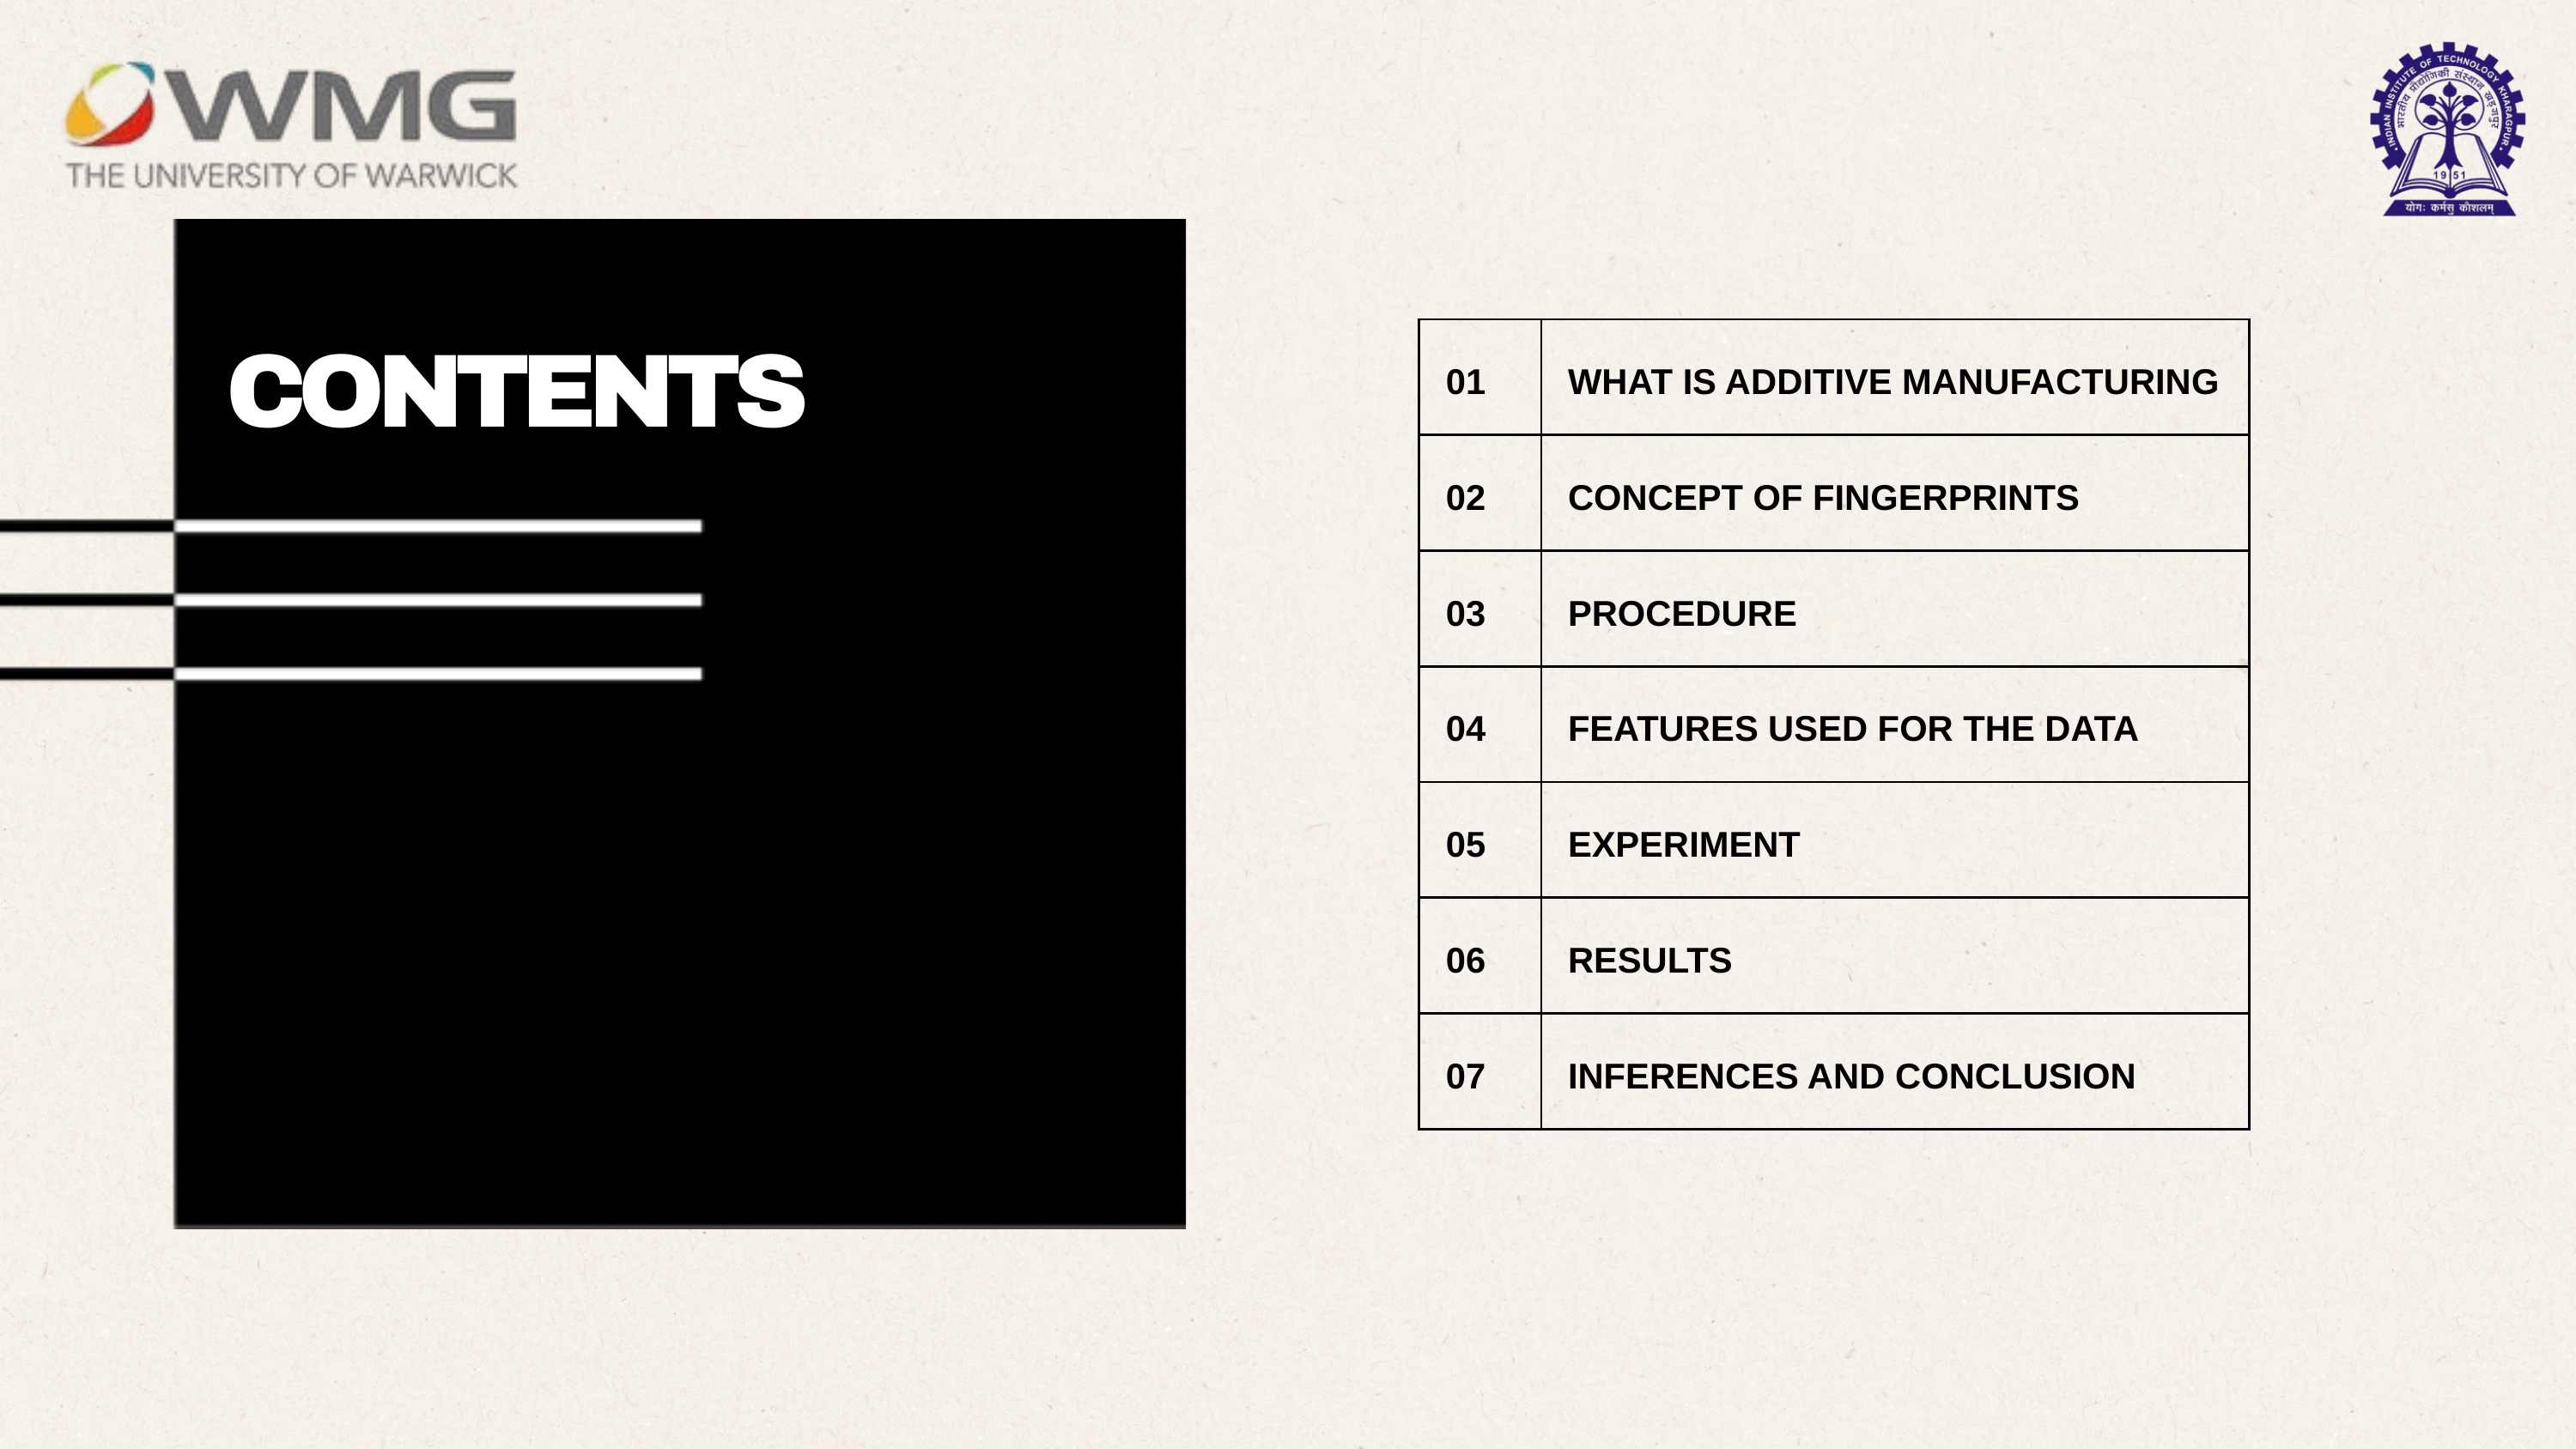

| 01 | WHAT IS ADDITIVE MANUFACTURING |
| --- | --- |
| 02 | CONCEPT OF FINGERPRINTS |
| 03 | PROCEDURE |
| 04 | FEATURES USED FOR THE DATA |
| 05 | EXPERIMENT |
| 06 | RESULTS |
| 07 | INFERENCES AND CONCLUSION |
CONTENTS